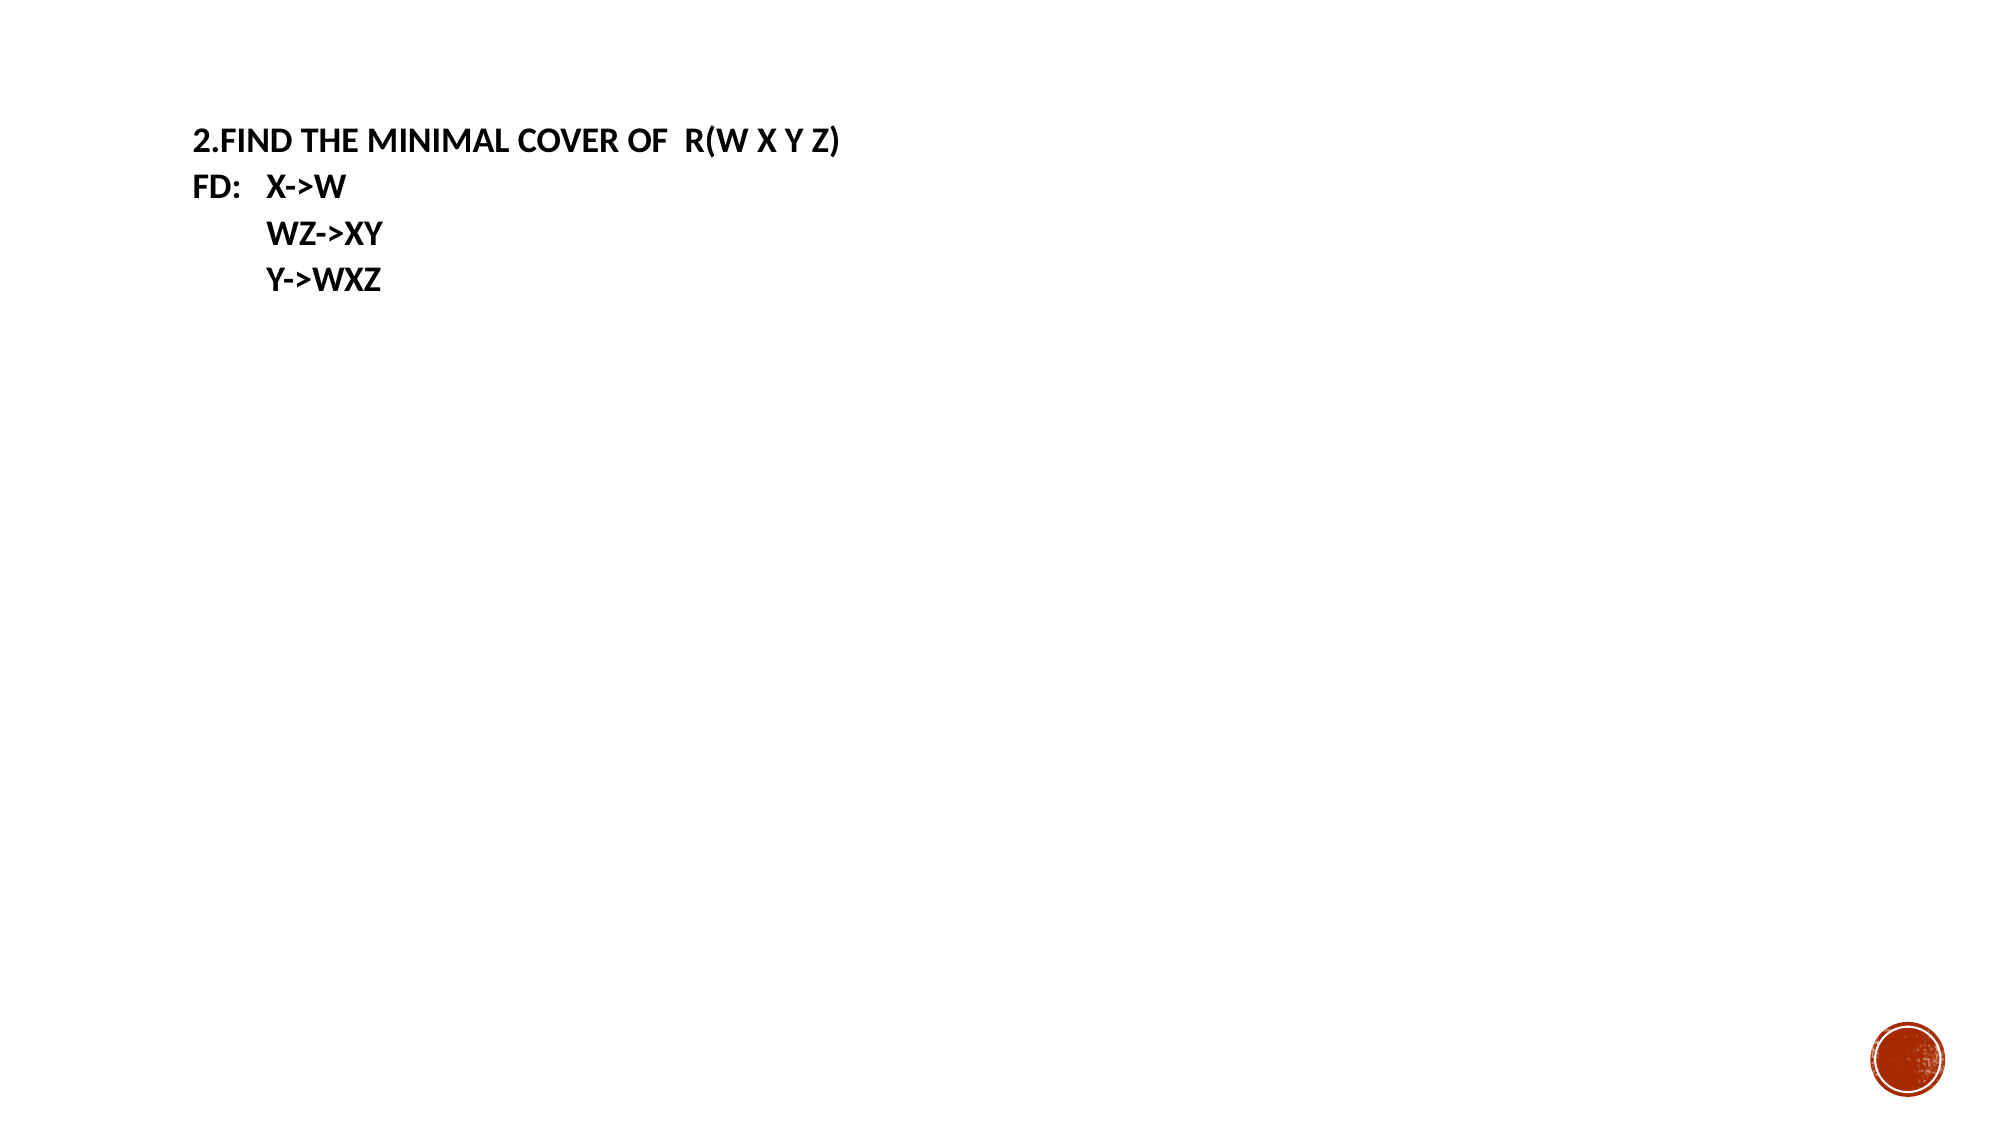

# 2.Find the minimal cover of  R(W X Y Z) FD:   x->w wz->xy y->wxz